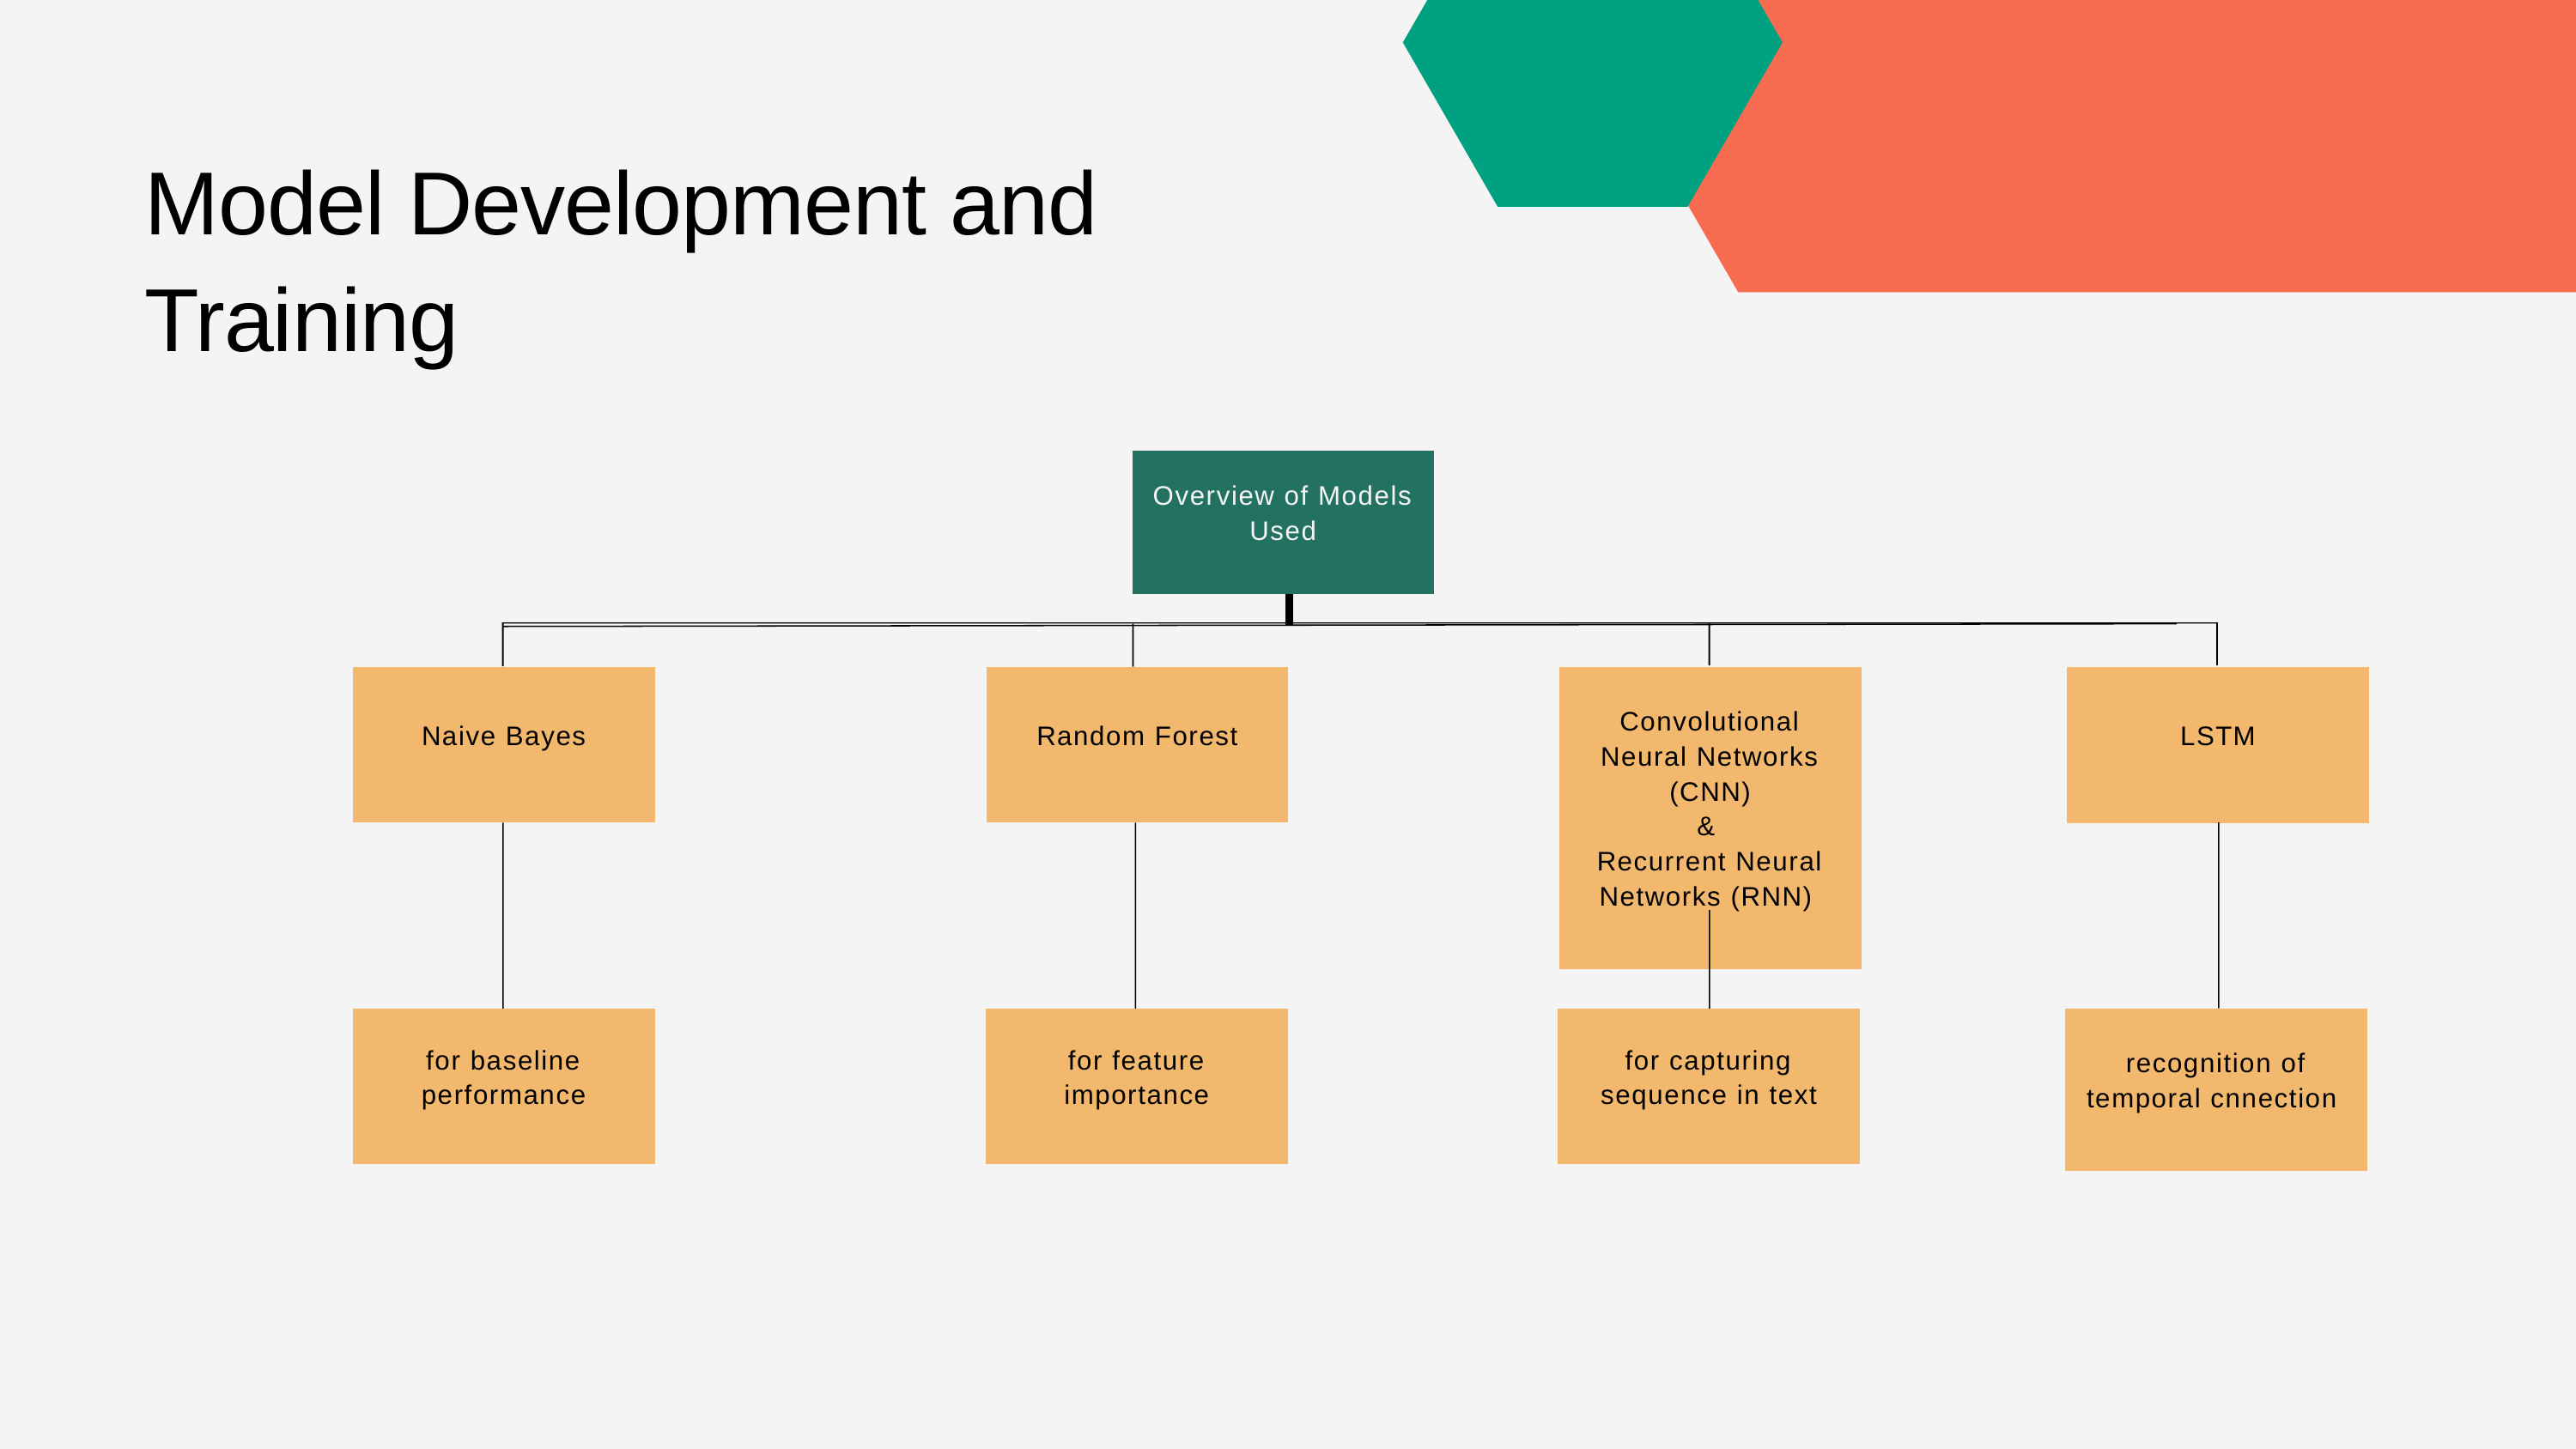

Model Development and Training

Overview of Models Used

Random Forest

Naive Bayes

Convolutional Neural Networks (CNN)
&
Recurrent Neural Networks (RNN)

LSTM

for baseline performance

for feature importance

for capturing sequence in text

recognition of temporal cnnection